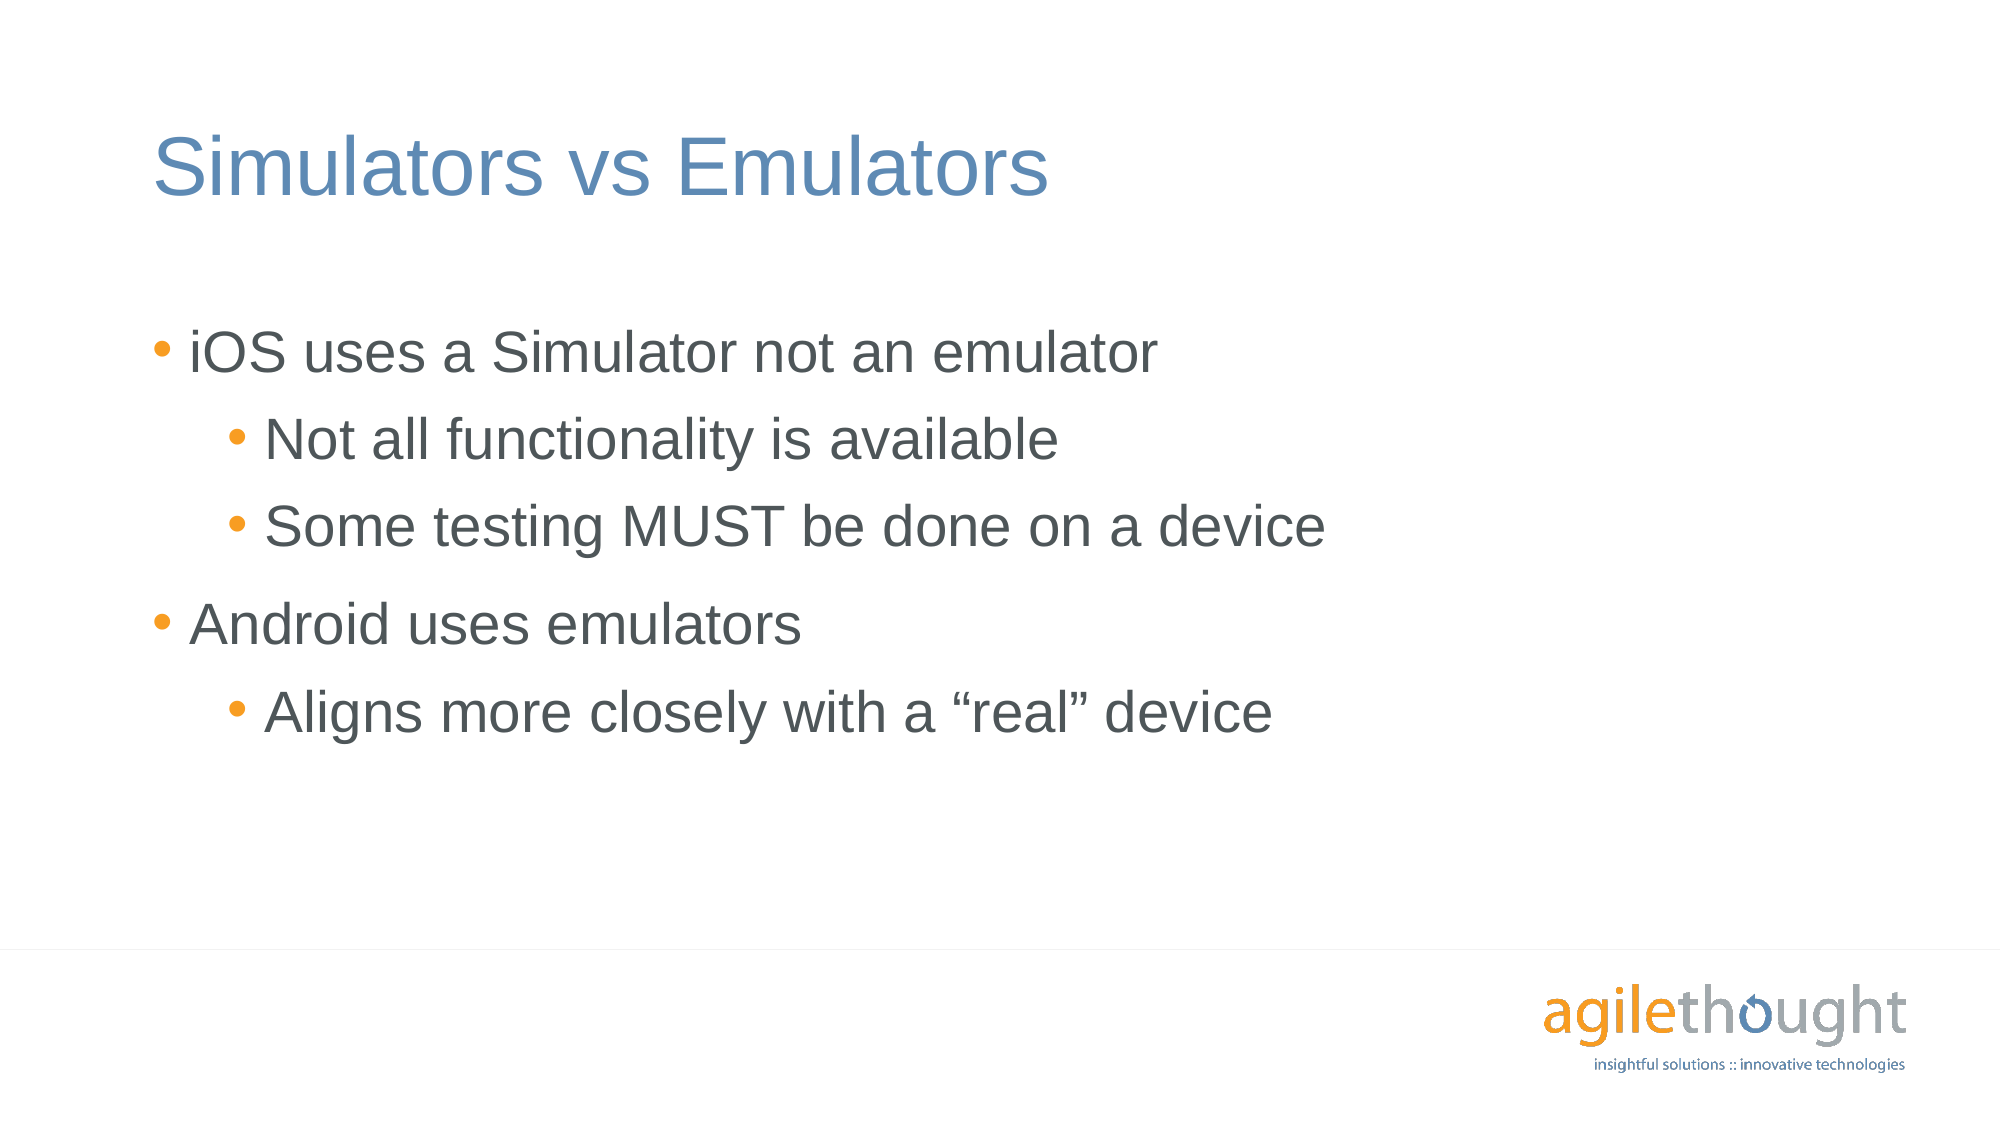

# Simulators vs Emulators
iOS uses a Simulator not an emulator
Not all functionality is available
Some testing MUST be done on a device
Android uses emulators
Aligns more closely with a “real” device